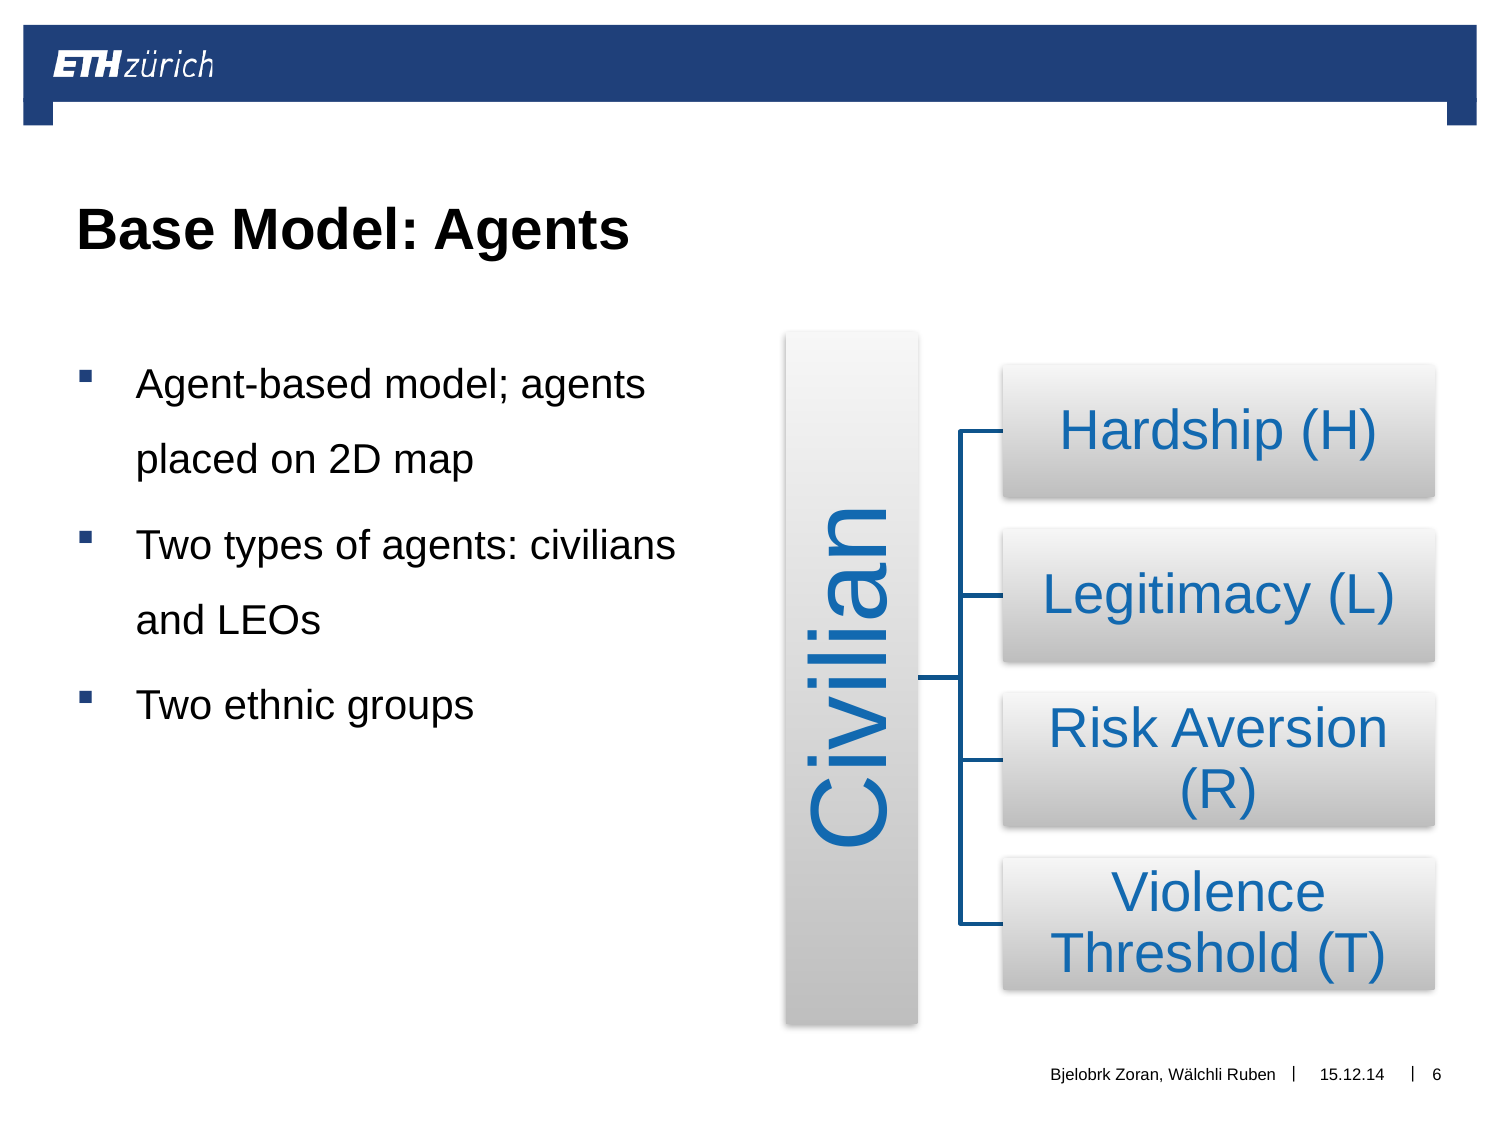

# Base Model: Agents
Agent-based model; agents placed on 2D map
Two types of agents: civilians and LEOs
Two ethnic groups

Civilian
Hardship (H)
Legitimacy (L)
Risk Aversion (R)
Violence Threshold (T)
Bjelobrk Zoran, Wälchli Ruben
15.12.14
6